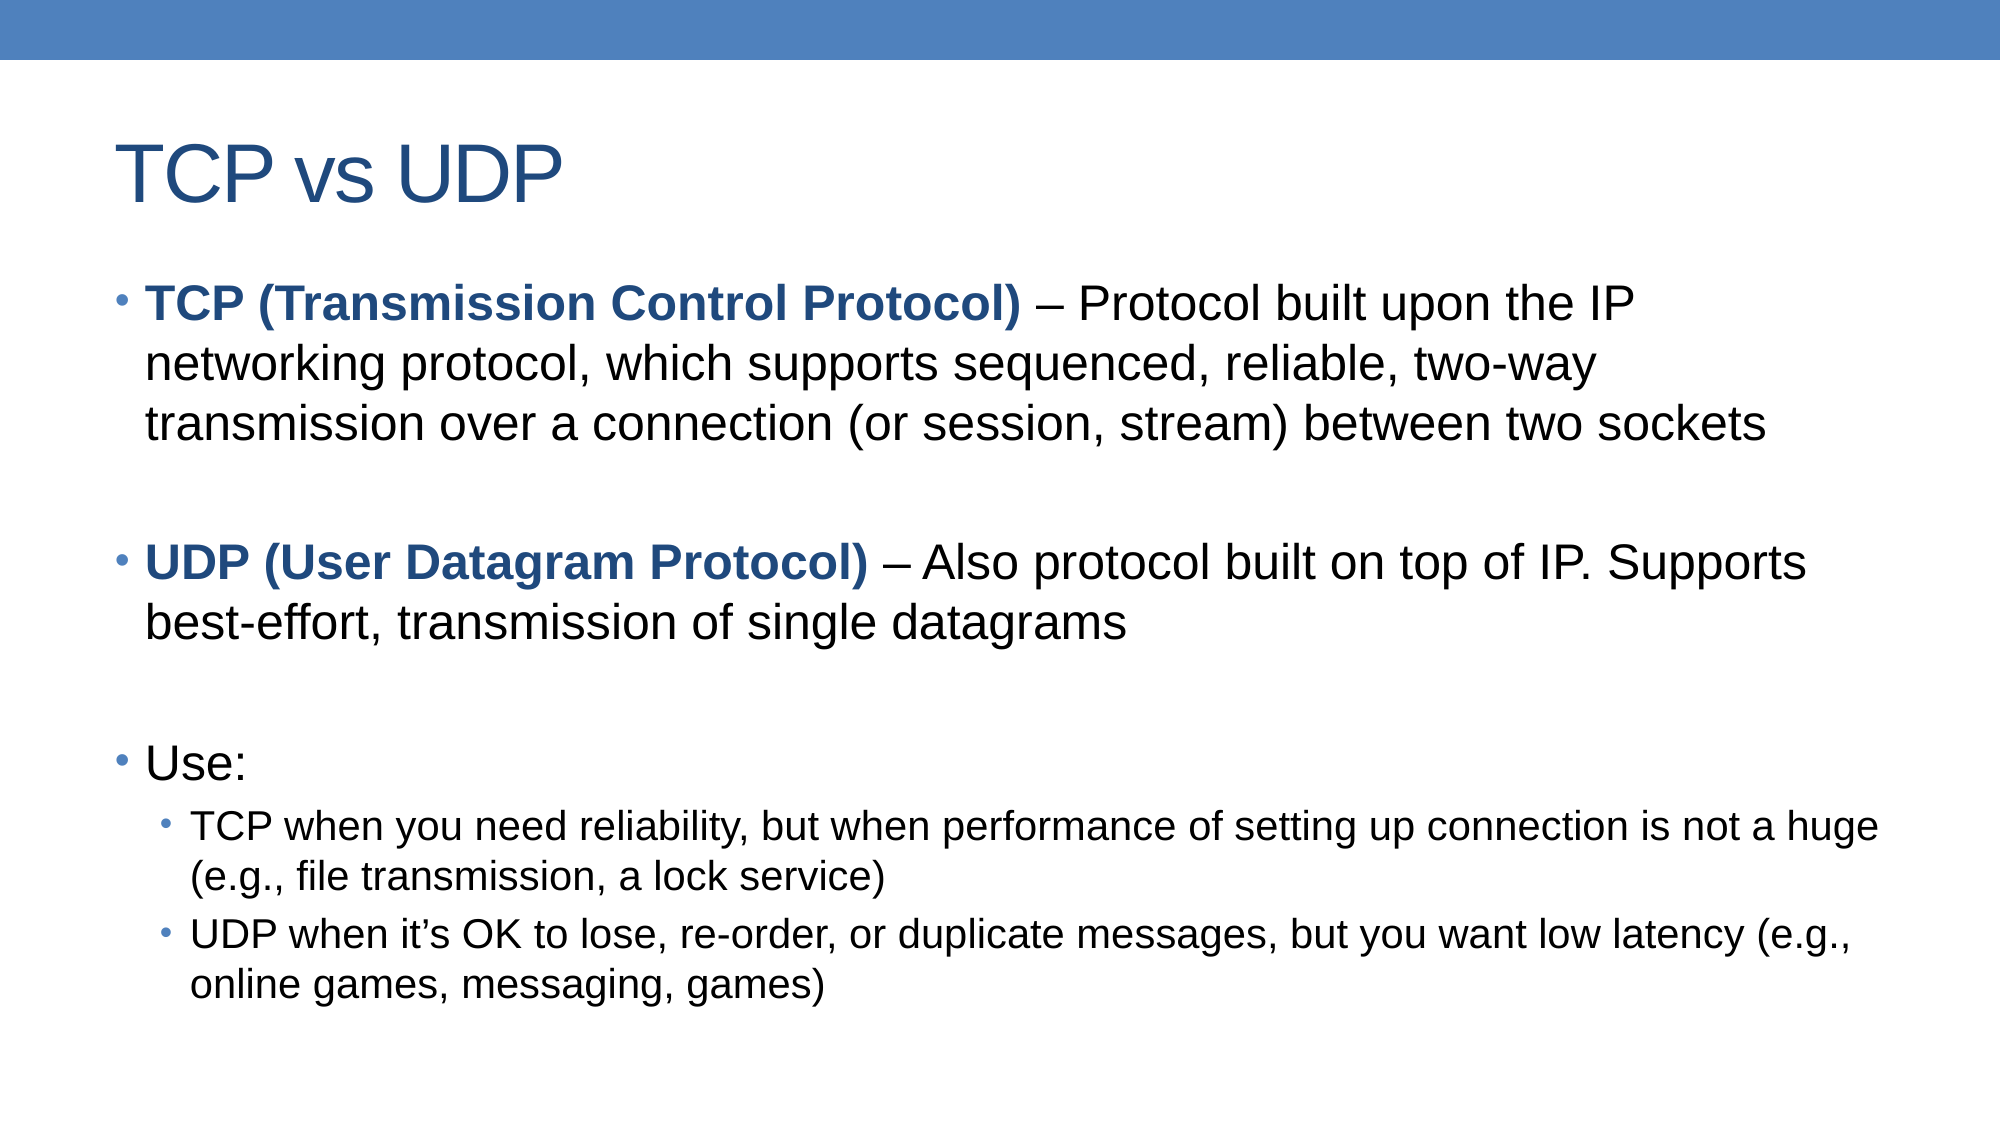

# TCP vs UDP
TCP (Transmission Control Protocol) – Protocol built upon the IP networking protocol, which supports sequenced, reliable, two-way transmission over a connection (or session, stream) between two sockets

UDP (User Datagram Protocol) – Also protocol built on top of IP. Supports best-effort, transmission of single datagrams

Use:
TCP when you need reliability, but when performance of setting up connection is not a huge (e.g., file transmission, a lock service)
UDP when it’s OK to lose, re-order, or duplicate messages, but you want low latency (e.g., online games, messaging, games)